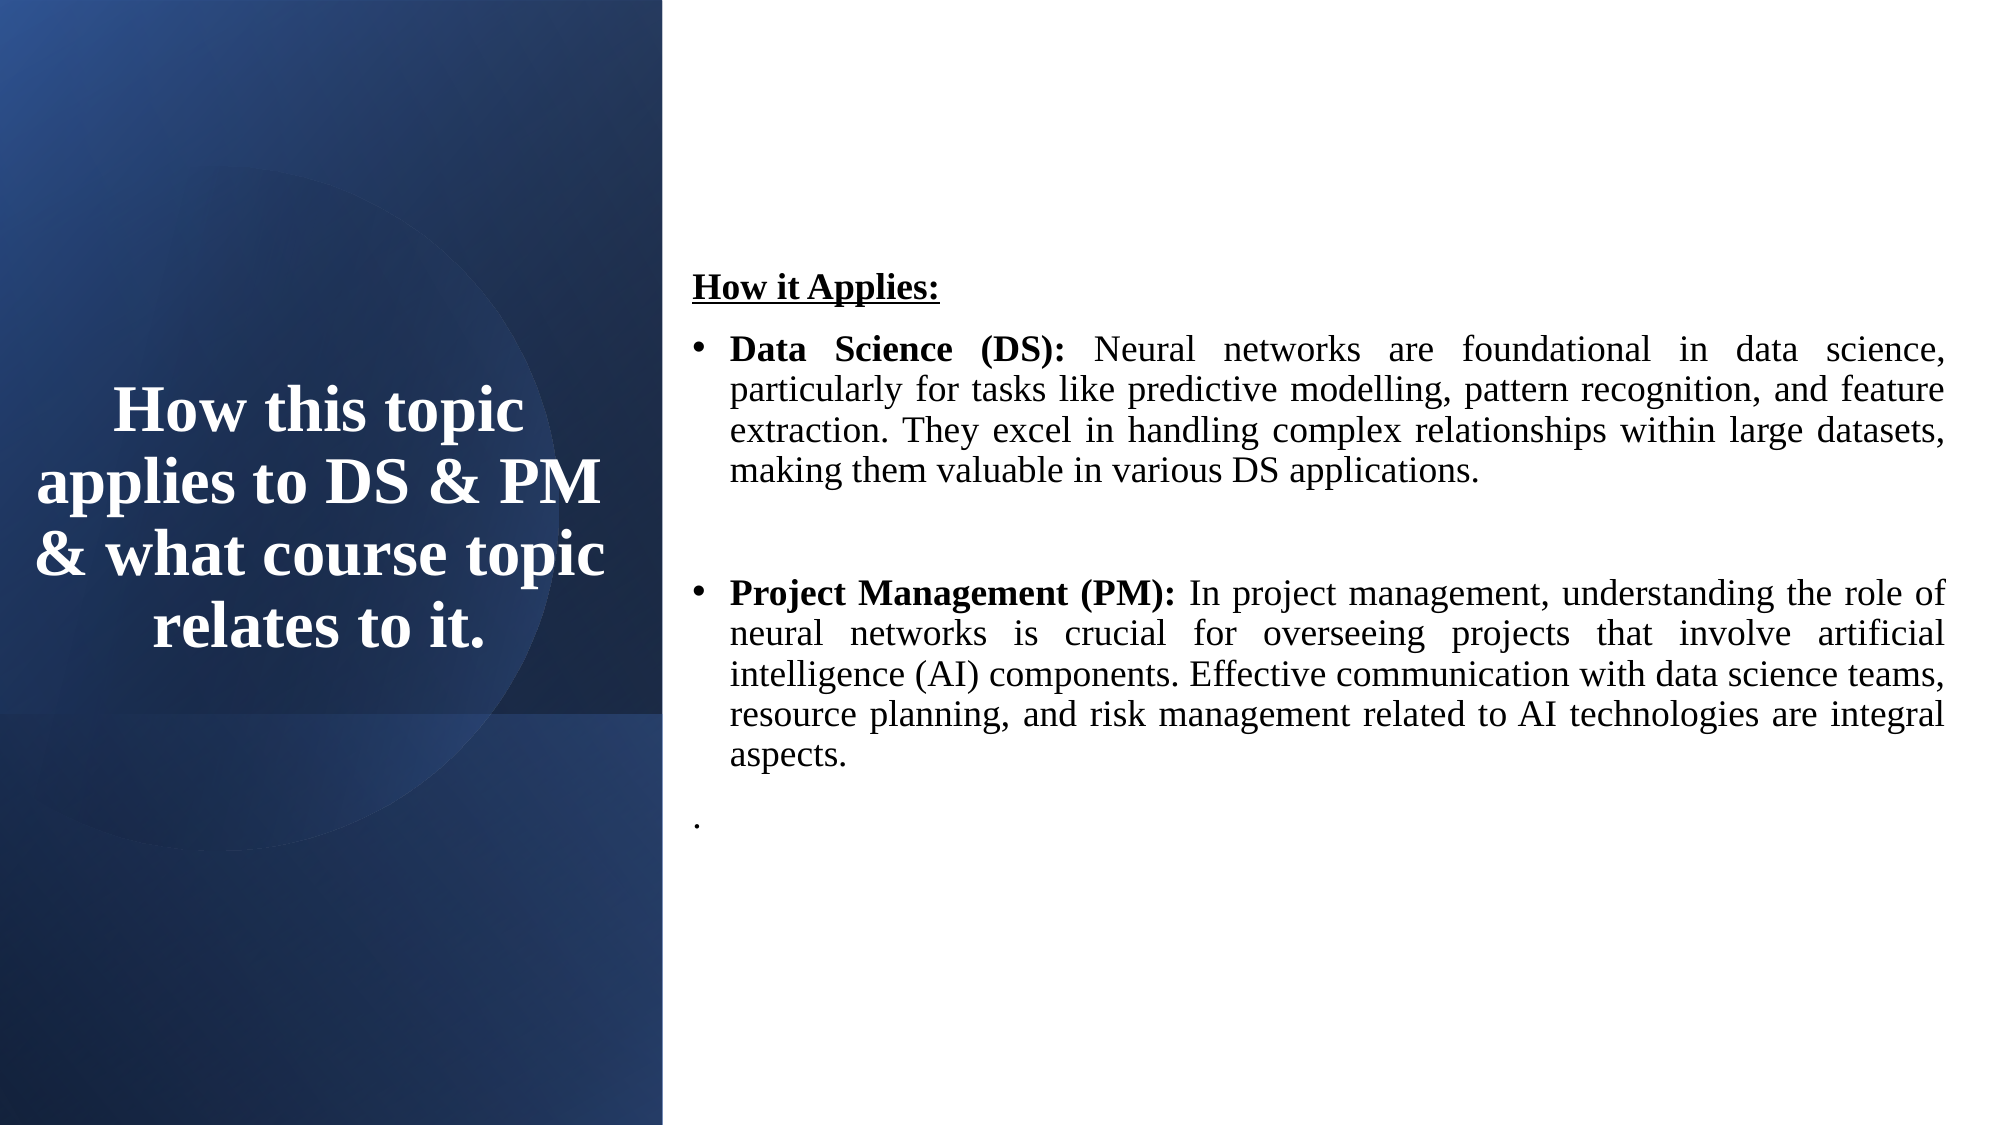

# How this topic applies to DS & PM & what course topic relates to it.
How it Applies:
Data Science (DS): Neural networks are foundational in data science, particularly for tasks like predictive modelling, pattern recognition, and feature extraction. They excel in handling complex relationships within large datasets, making them valuable in various DS applications.

Project Management (PM): In project management, understanding the role of neural networks is crucial for overseeing projects that involve artificial intelligence (AI) components. Effective communication with data science teams, resource planning, and risk management related to AI technologies are integral aspects.
.

10